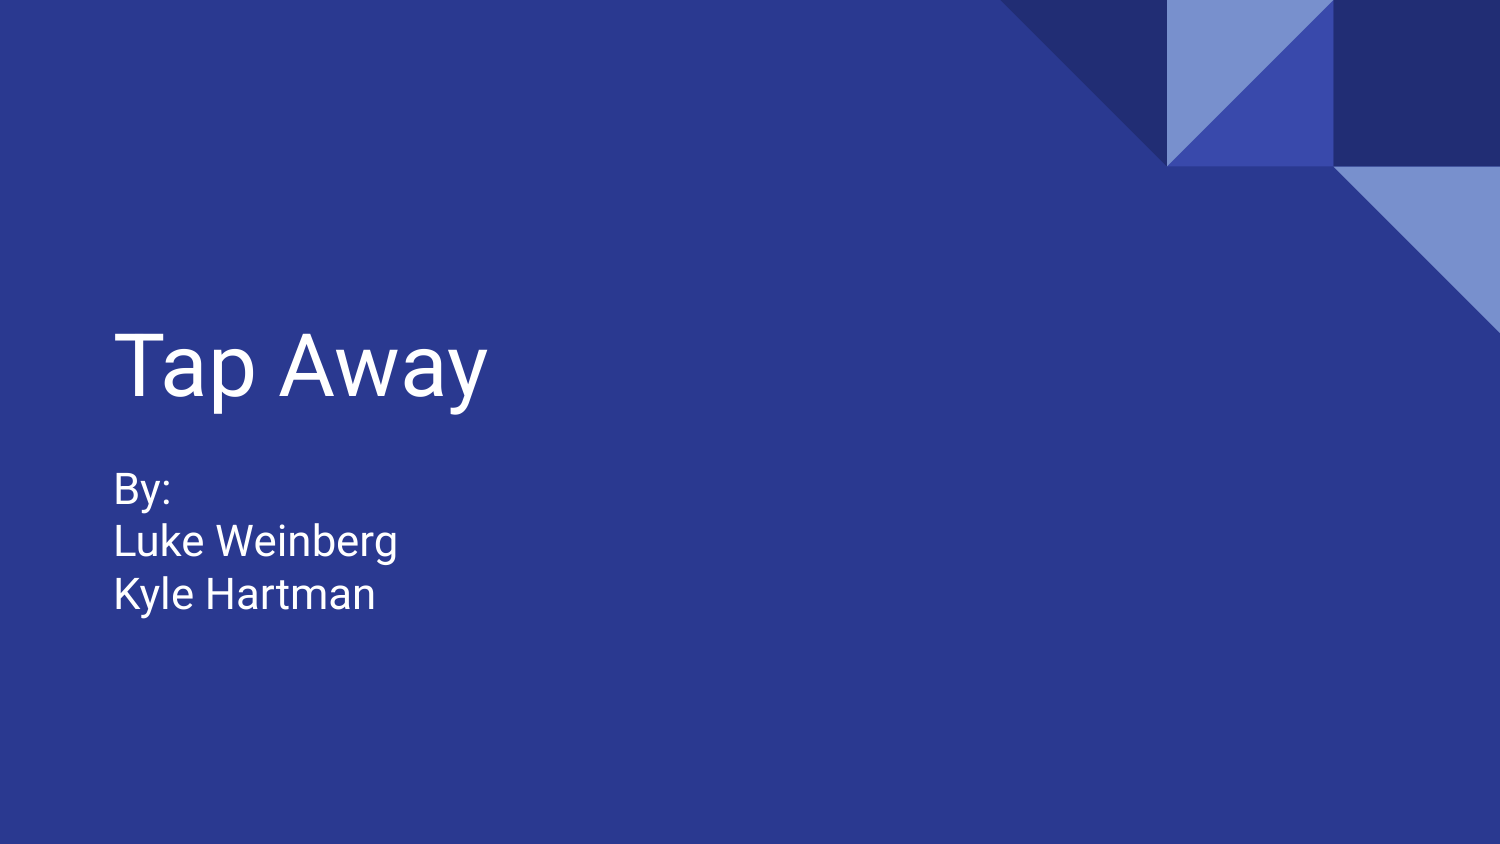

# Tap Away
By:
Luke Weinberg
Kyle Hartman